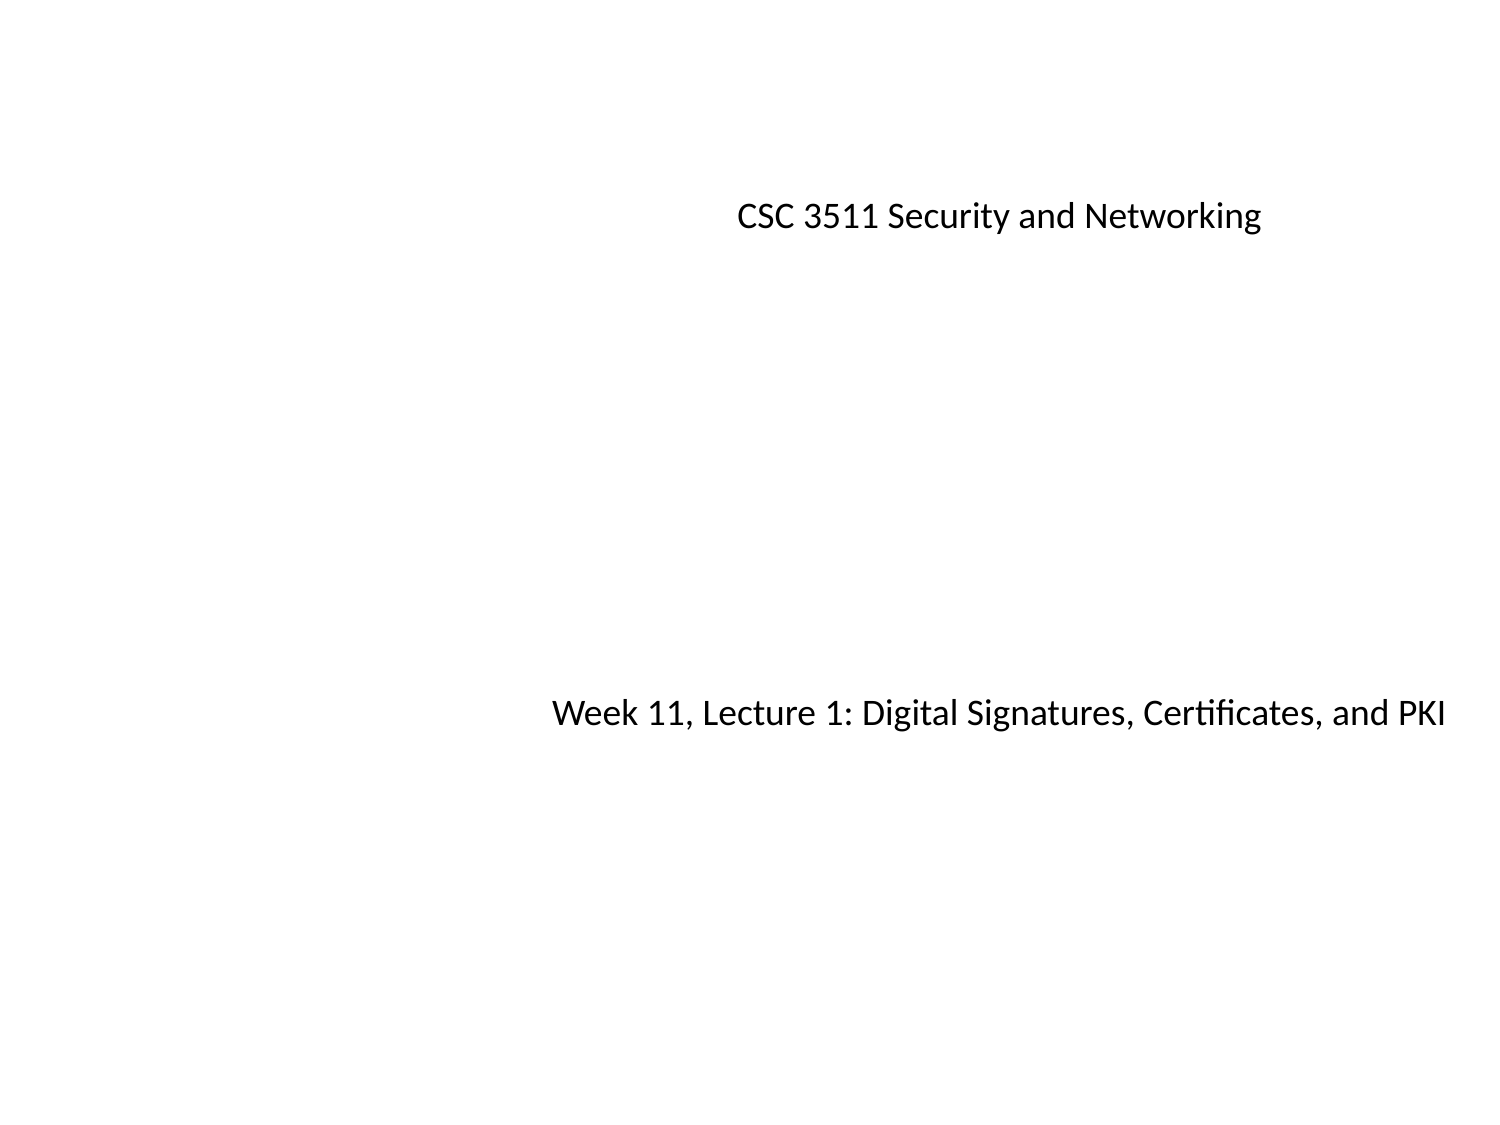

CSC 3511 Security and Networking

Week 11, Lecture 1: Digital Signatures, Certificates, and PKI